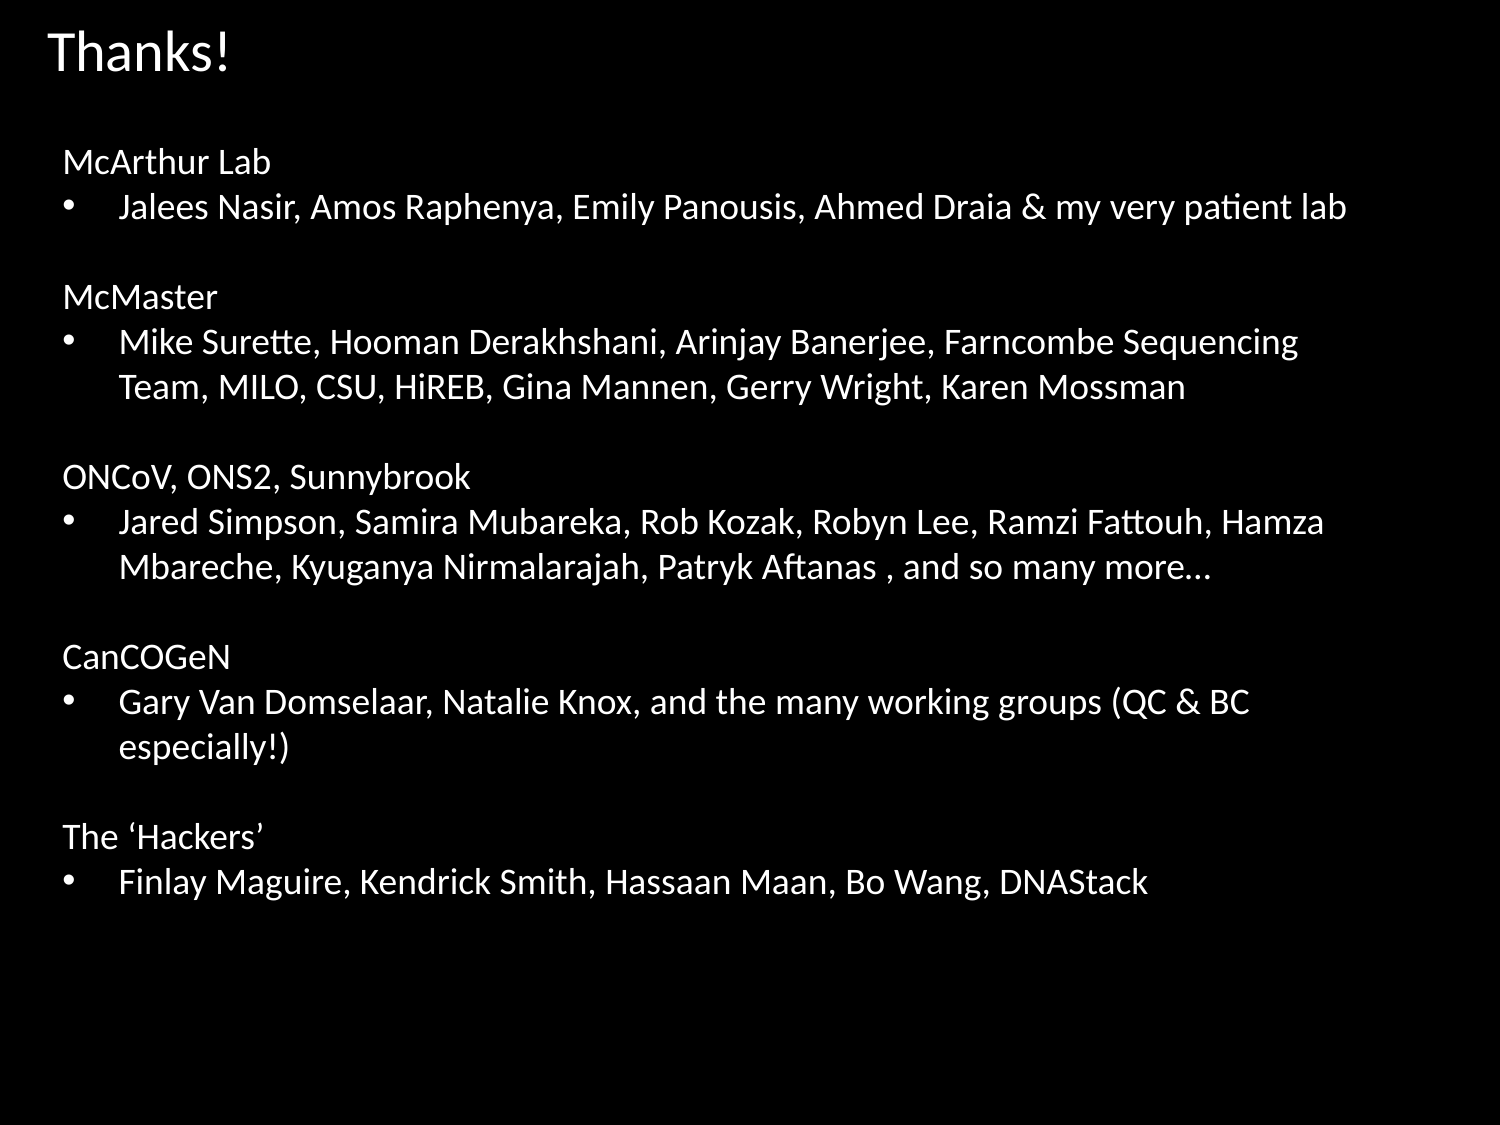

Thanks!
McArthur Lab
Jalees Nasir, Amos Raphenya, Emily Panousis, Ahmed Draia & my very patient lab

McMaster
Mike Surette, Hooman Derakhshani, Arinjay Banerjee, Farncombe Sequencing Team, MILO, CSU, HiREB, Gina Mannen, Gerry Wright, Karen Mossman

ONCoV, ONS2, Sunnybrook
Jared Simpson, Samira Mubareka, Rob Kozak, Robyn Lee, Ramzi Fattouh, Hamza Mbareche, Kyuganya Nirmalarajah, Patryk Aftanas , and so many more…

CanCOGeN
Gary Van Domselaar, Natalie Knox, and the many working groups (QC & BC especially!)

The ‘Hackers’
Finlay Maguire, Kendrick Smith, Hassaan Maan, Bo Wang, DNAStack